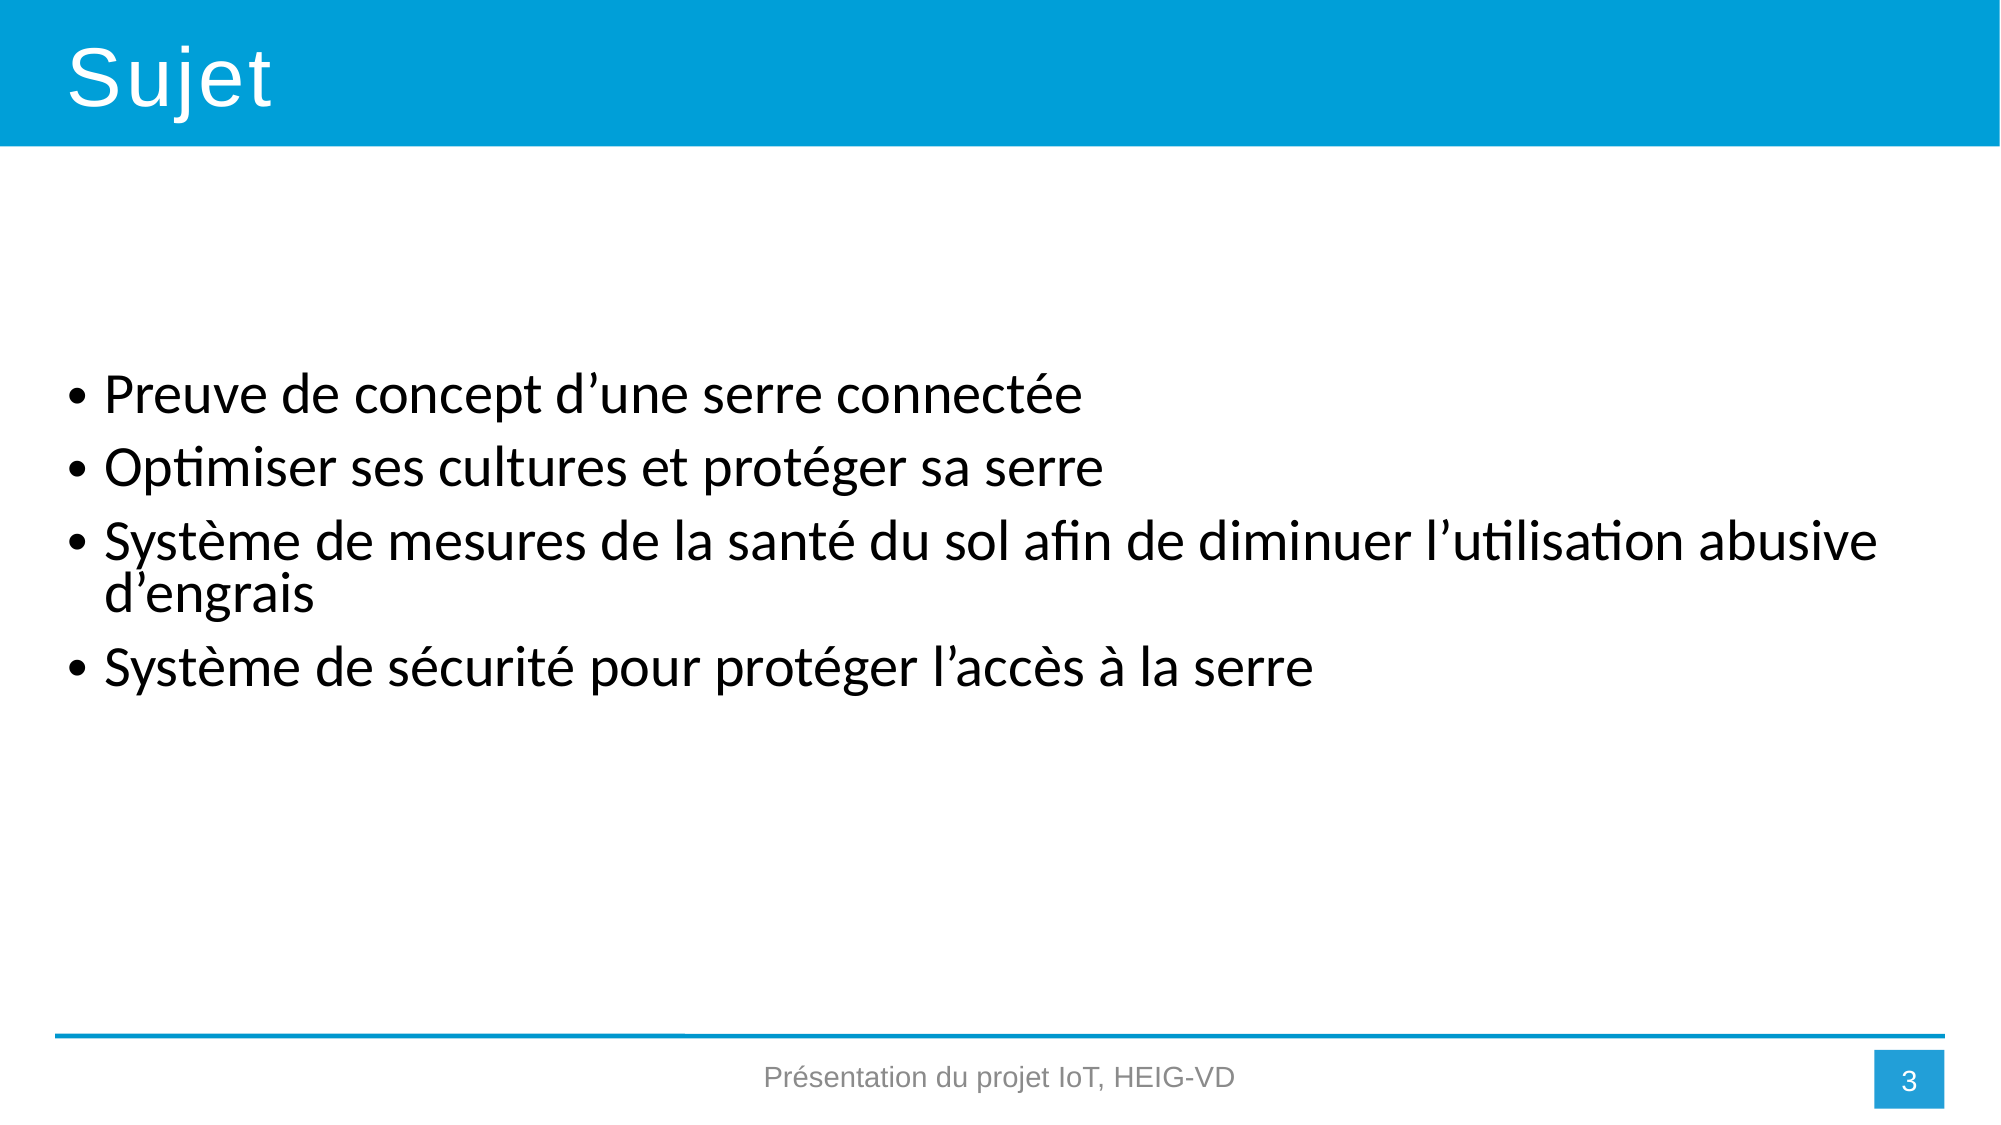

Sujet

Preuve de concept d’une serre connectée
Optimiser ses cultures et protéger sa serre
Système de mesures de la santé du sol afin de diminuer l’utilisation abusive d’engrais
Système de sécurité pour protéger l’accès à la serre

Présentation du projet IoT, HEIG-VD
3